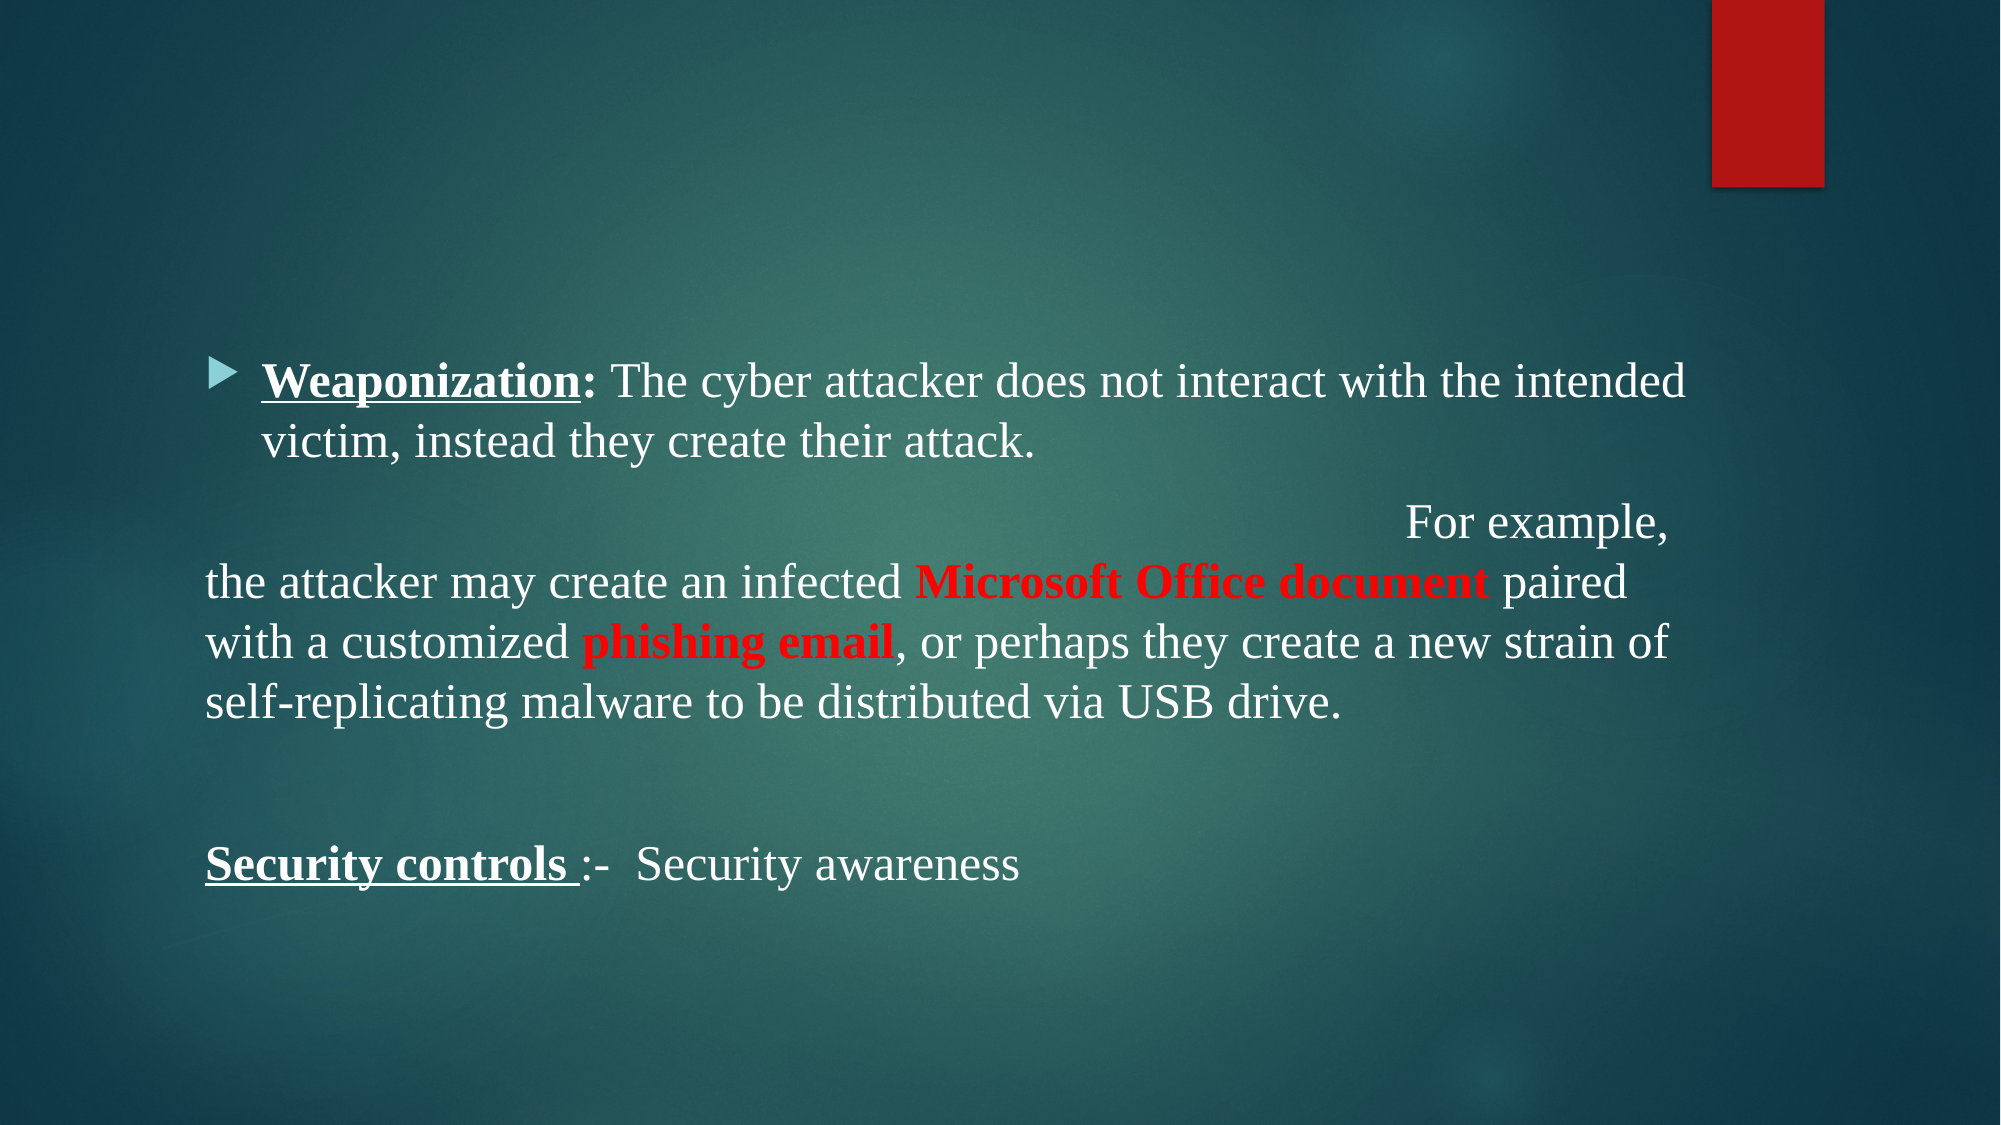

Weaponization: The cyber attacker does not interact with the intended victim, instead they create their attack.
								For example, the attacker may create an infected Microsoft Office document paired with a customized phishing email, or perhaps they create a new strain of self-replicating malware to be distributed via USB drive.

Security controls :-  Security awareness